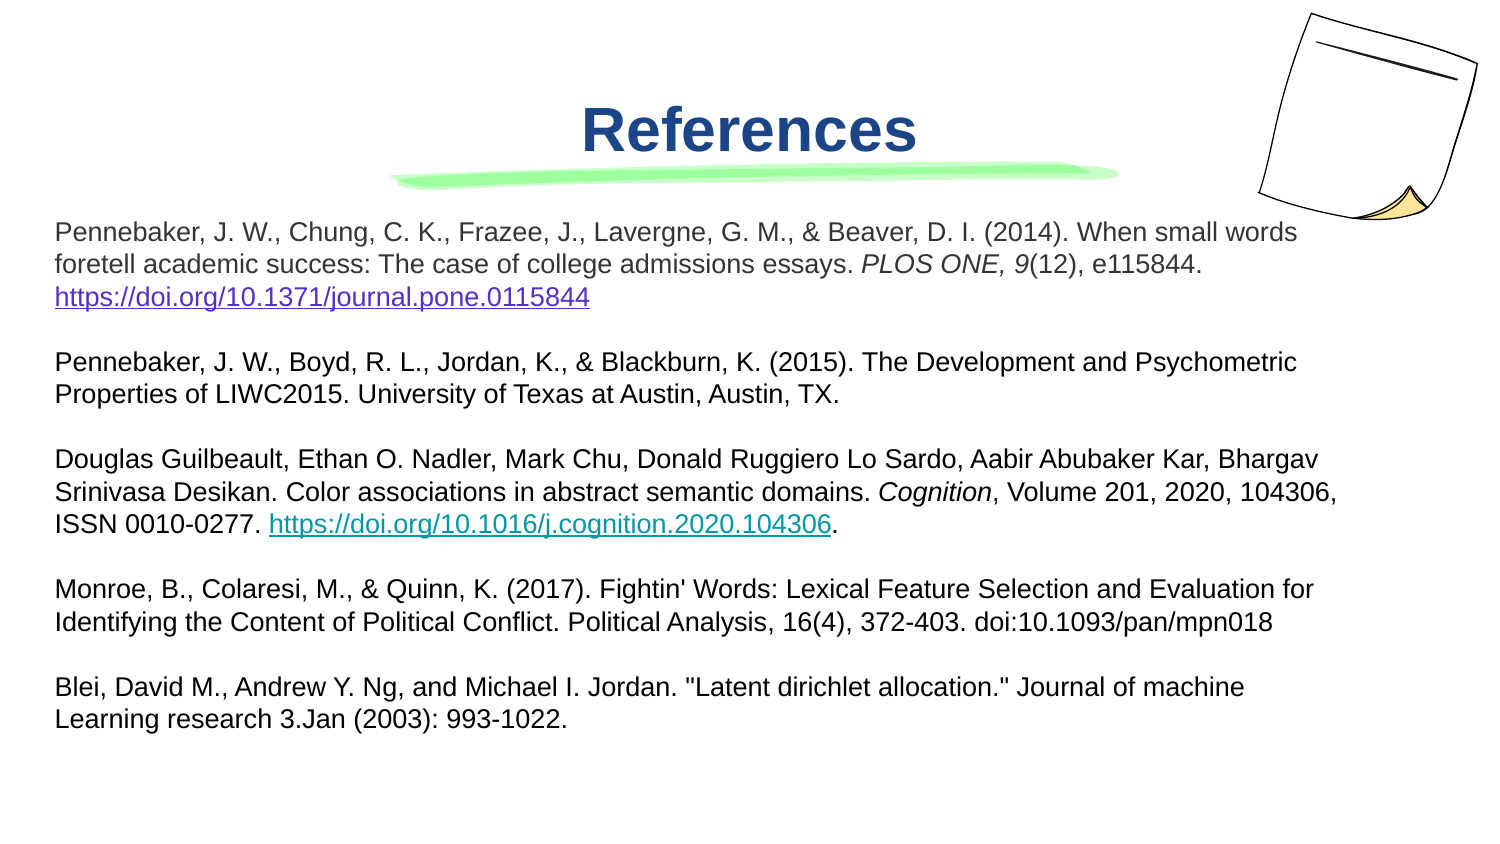

References

Pennebaker, J. W., Chung, C. K., Frazee, J., Lavergne, G. M., & Beaver, D. I. (2014). When small words foretell academic success: The case of college admissions essays. PLOS ONE, 9(12), e115844. https://doi.org/10.1371/journal.pone.0115844

Pennebaker, J. W., Boyd, R. L., Jordan, K., & Blackburn, K. (2015). The Development and Psychometric Properties of LIWC2015. University of Texas at Austin, Austin, TX.

Douglas Guilbeault, Ethan O. Nadler, Mark Chu, Donald Ruggiero Lo Sardo, Aabir Abubaker Kar, Bhargav Srinivasa Desikan. Color associations in abstract semantic domains. Cognition, Volume 201, 2020, 104306, ISSN 0010-0277. https://doi.org/10.1016/j.cognition.2020.104306.

Monroe, B., Colaresi, M., & Quinn, K. (2017). Fightin' Words: Lexical Feature Selection and Evaluation for Identifying the Content of Political Conflict. Political Analysis, 16(4), 372-403. doi:10.1093/pan/mpn018

Blei, David M., Andrew Y. Ng, and Michael I. Jordan. "Latent dirichlet allocation." Journal of machine Learning research 3.Jan (2003): 993-1022.